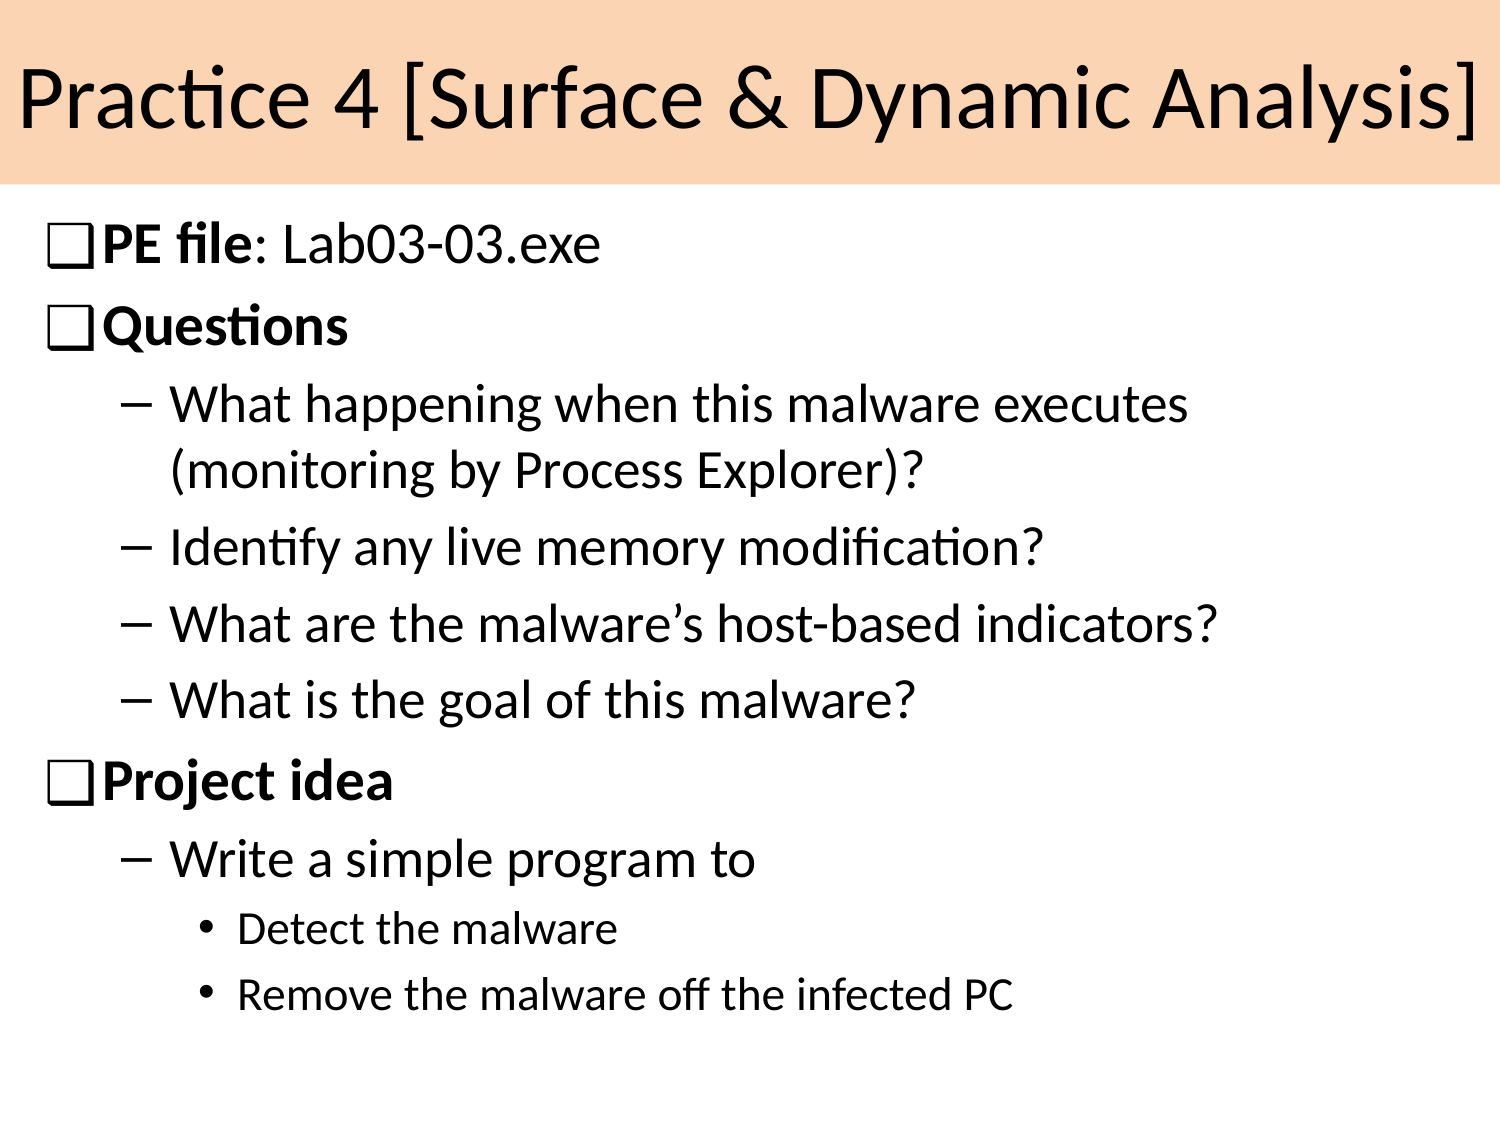

# Practice 4 [Surface & Dynamic Analysis]
PE file: Lab03-03.exe
Questions
What happening when this malware executes (monitoring by Process Explorer)?
Identify any live memory modification?
What are the malware’s host-based indicators?
What is the goal of this malware?
Project idea
Write a simple program to
Detect the malware
Remove the malware off the infected PC